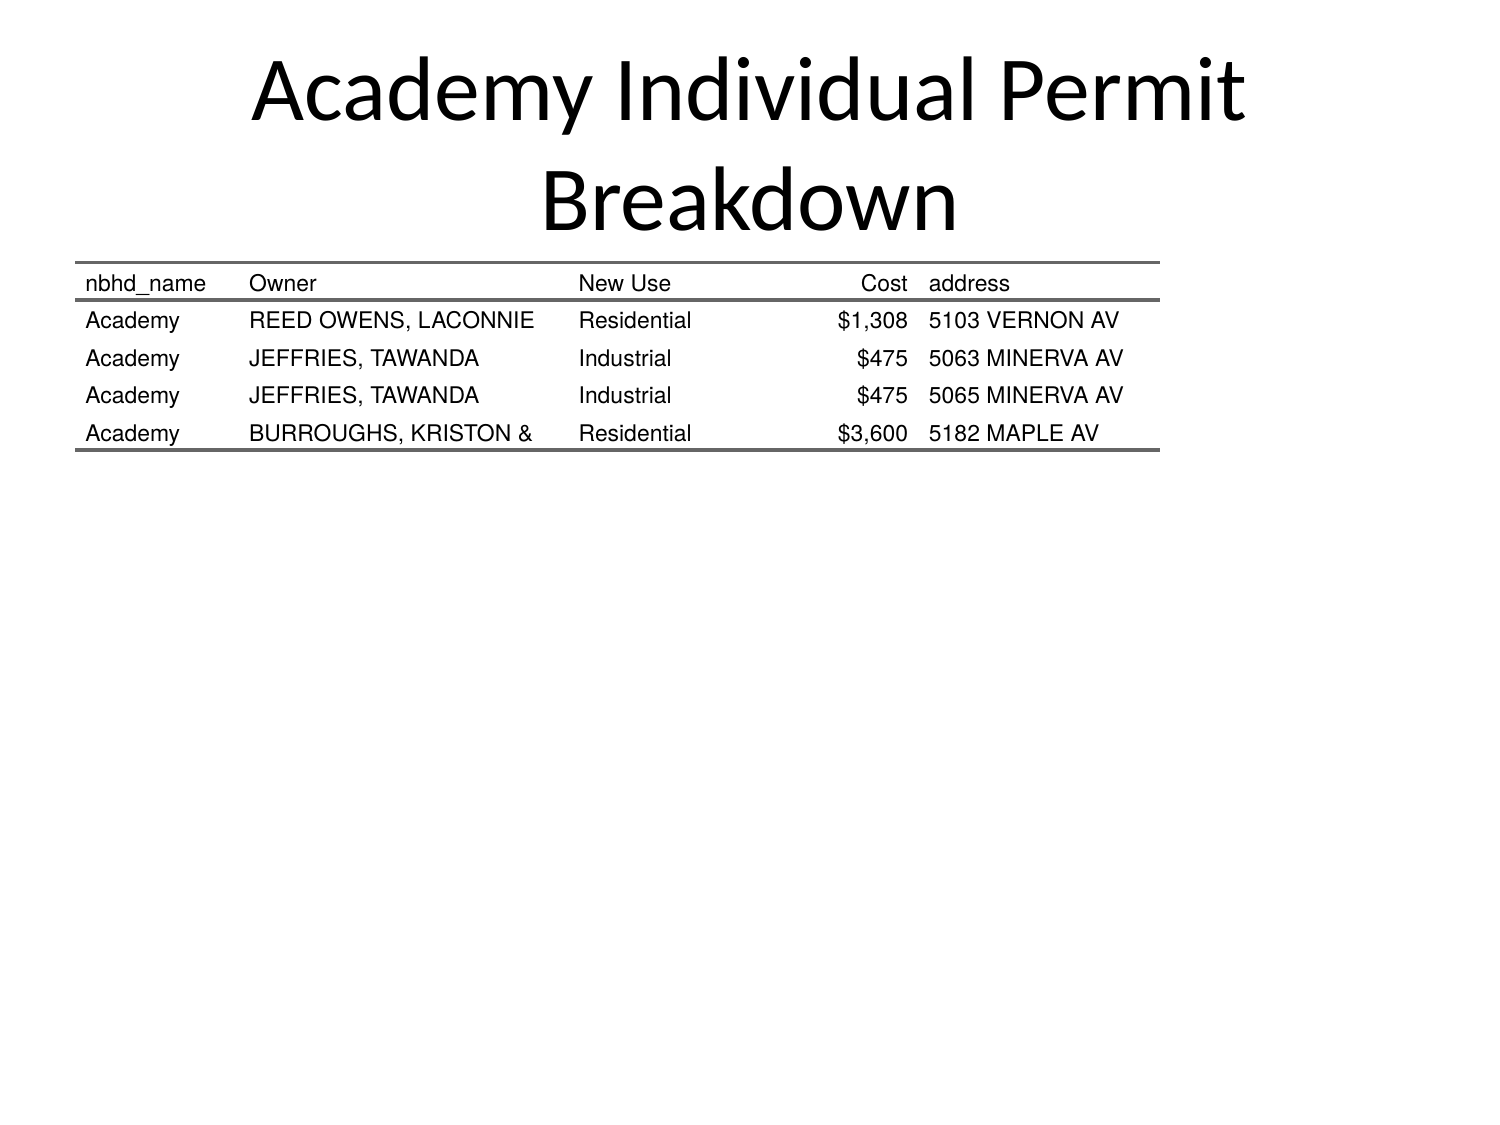

# Academy Individual Permit Breakdown
| nbhd\_name | Owner | New Use | Cost | address |
| --- | --- | --- | --- | --- |
| Academy | REED OWENS, LACONNIE | Residential | $1,308 | 5103 VERNON AV |
| Academy | JEFFRIES, TAWANDA | Industrial | $475 | 5063 MINERVA AV |
| Academy | JEFFRIES, TAWANDA | Industrial | $475 | 5065 MINERVA AV |
| Academy | BURROUGHS, KRISTON & | Residential | $3,600 | 5182 MAPLE AV |